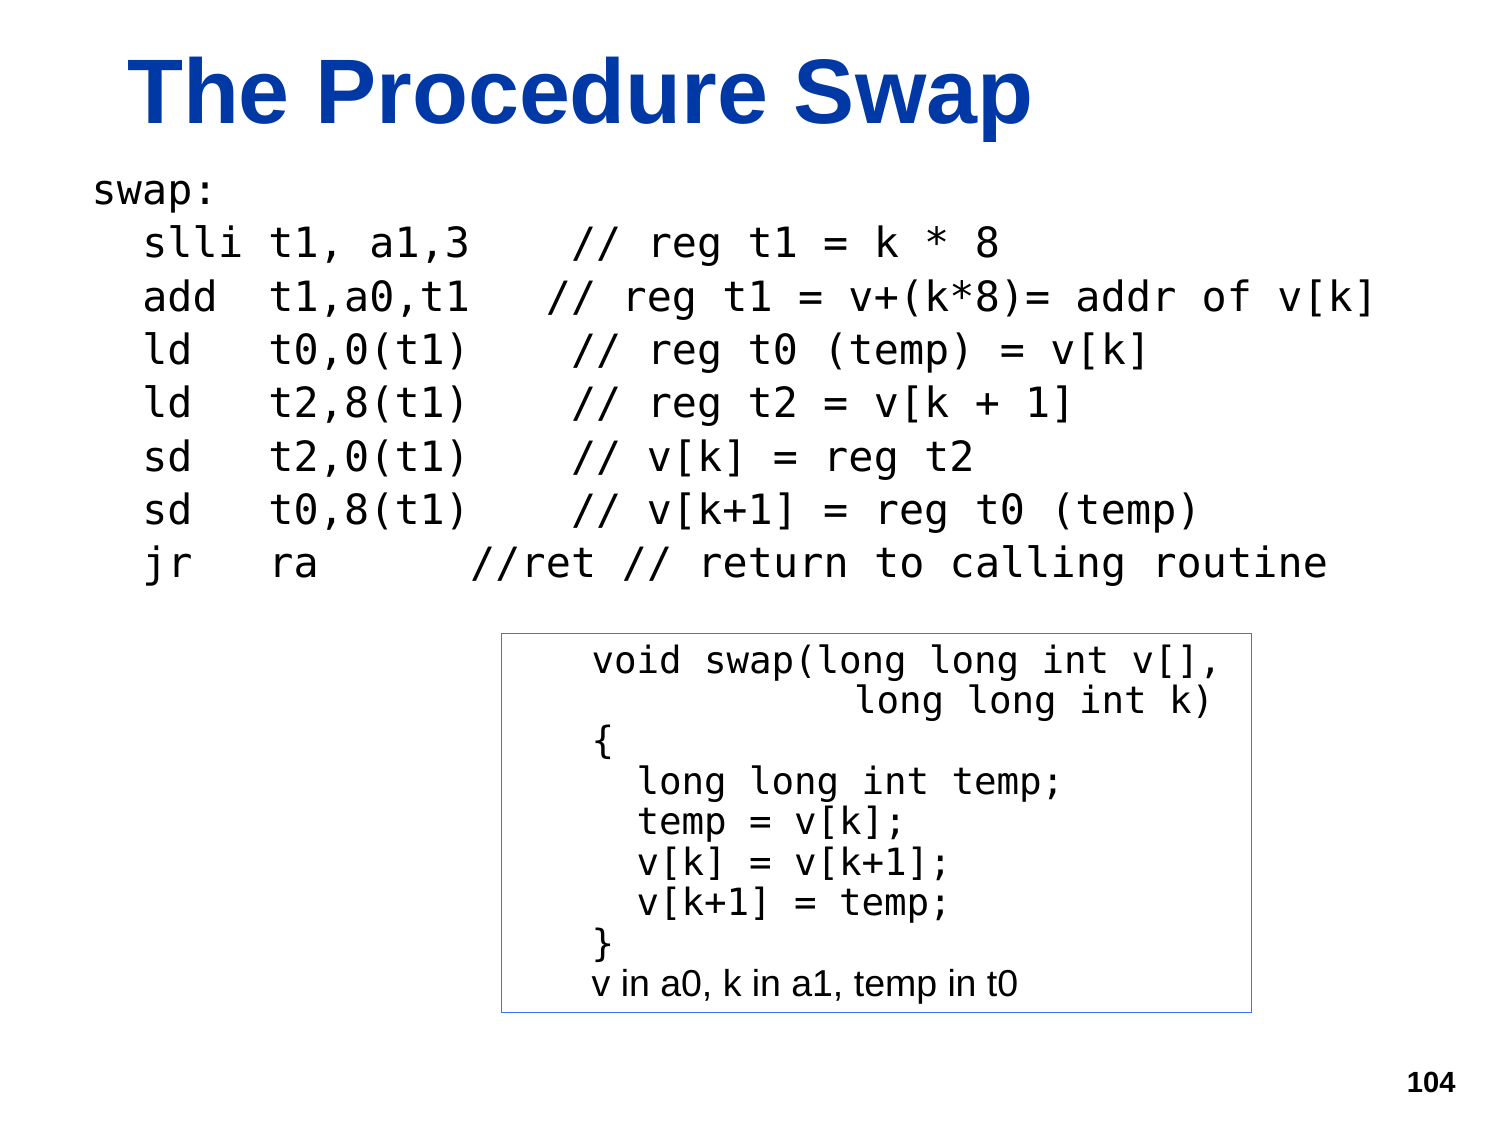

# The Procedure Swap
swap:
  slli t1, a1,3    // reg t1 = k * 8
  add  t1,a0,t1   // reg t1 = v+(k*8)= addr of v[k]
  ld   t0,0(t1)    // reg t0 (temp) = v[k]
  ld   t2,8(t1)    // reg t2 = v[k + 1]
  sd   t2,0(t1)    // v[k] = reg t2
  sd   t0,8(t1)    // v[k+1] = reg t0 (temp)
  jr   ra      //ret // return to calling routine
void swap(long long int v[],
 	     long long int k)
{
  long long int temp;
  temp = v[k];
  v[k] = v[k+1];
  v[k+1] = temp;
}
v in a0, k in a1, temp in t0
104